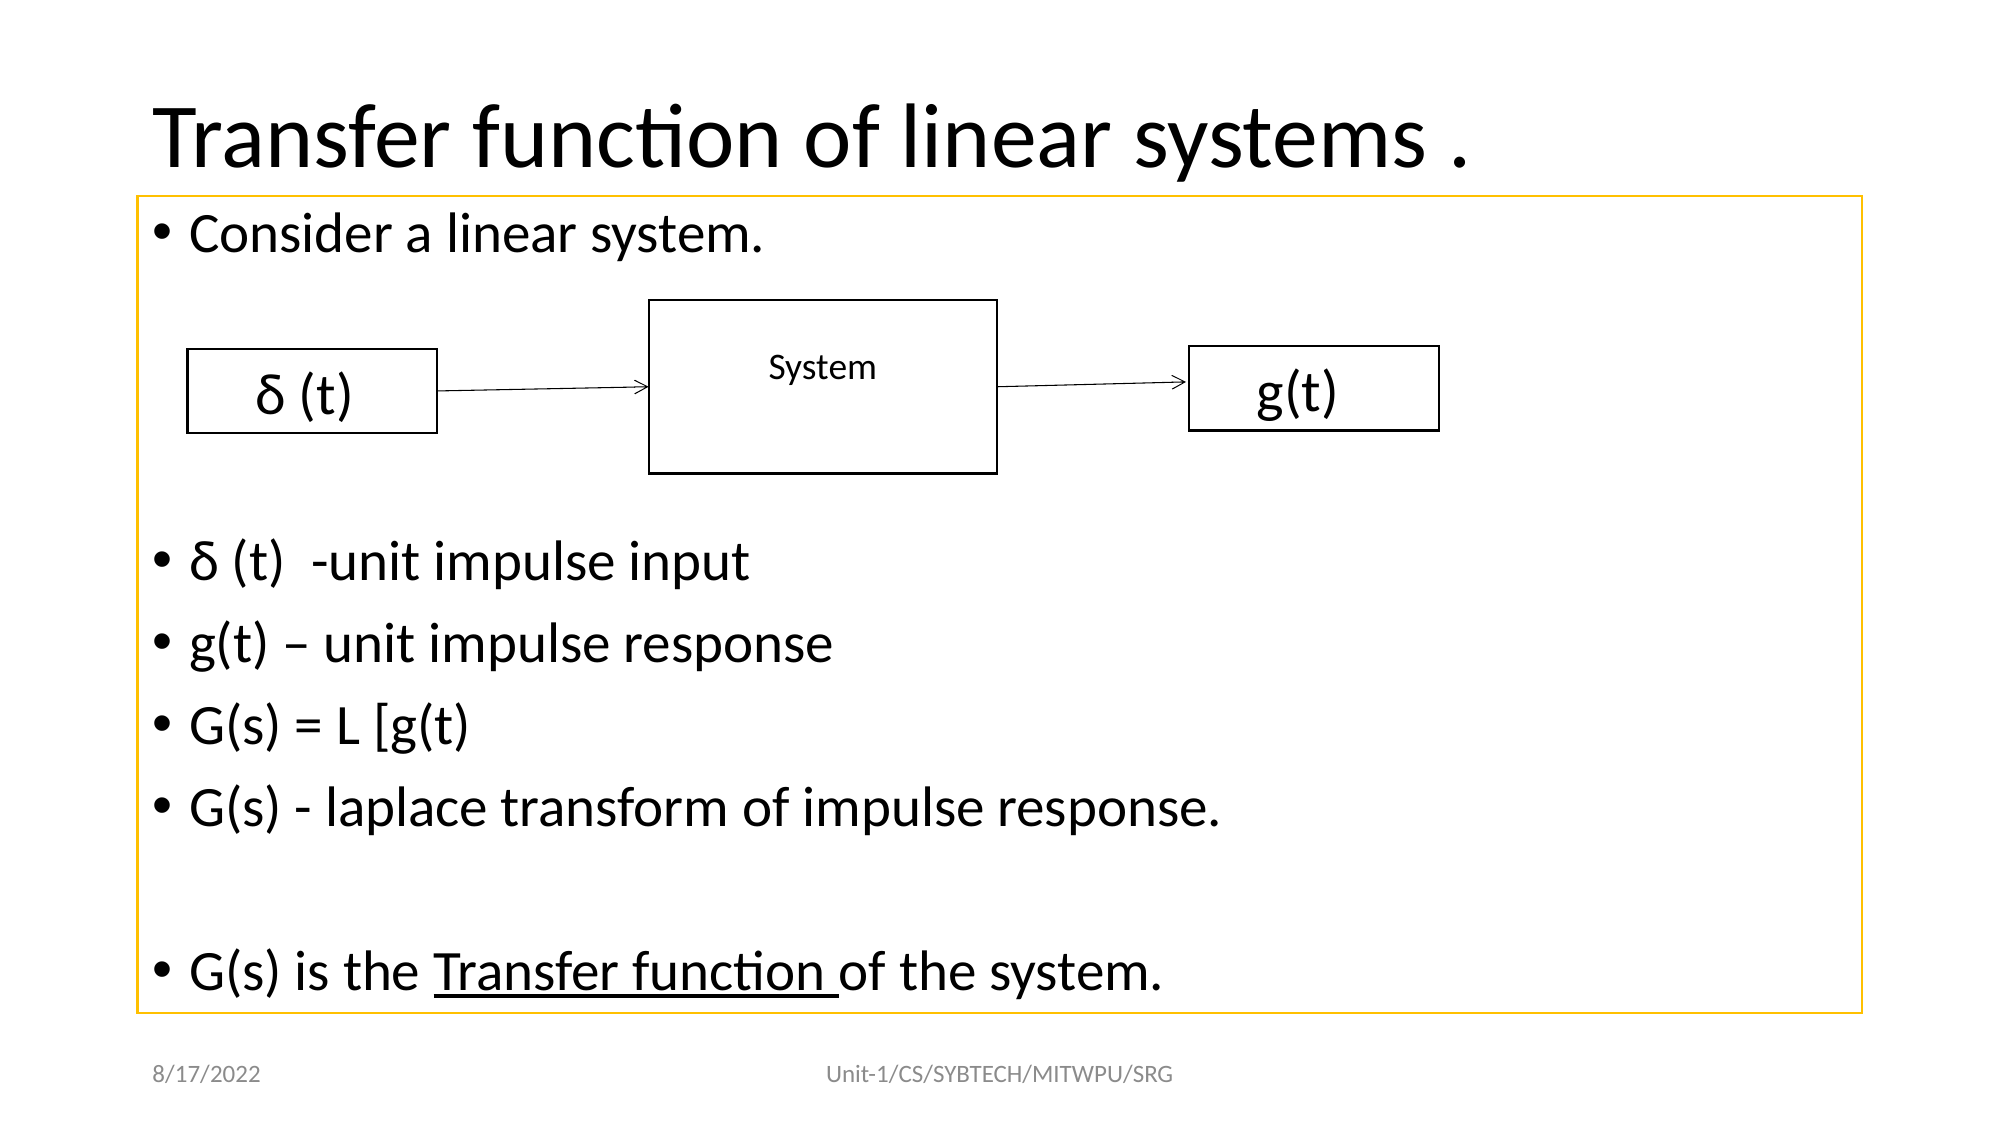

# Transfer function of linear systems .
Consider a linear system.

δ (t)  -unit impulse input
g(t) – unit impulse response
G(s) = L [g(t)
G(s) - laplace transform of impulse response.

G(s) is the Transfer function of the system.

System

    g(t)
    δ (t)
8/17/2022
Unit-1/CS/SYBTECH/MITWPU/SRG